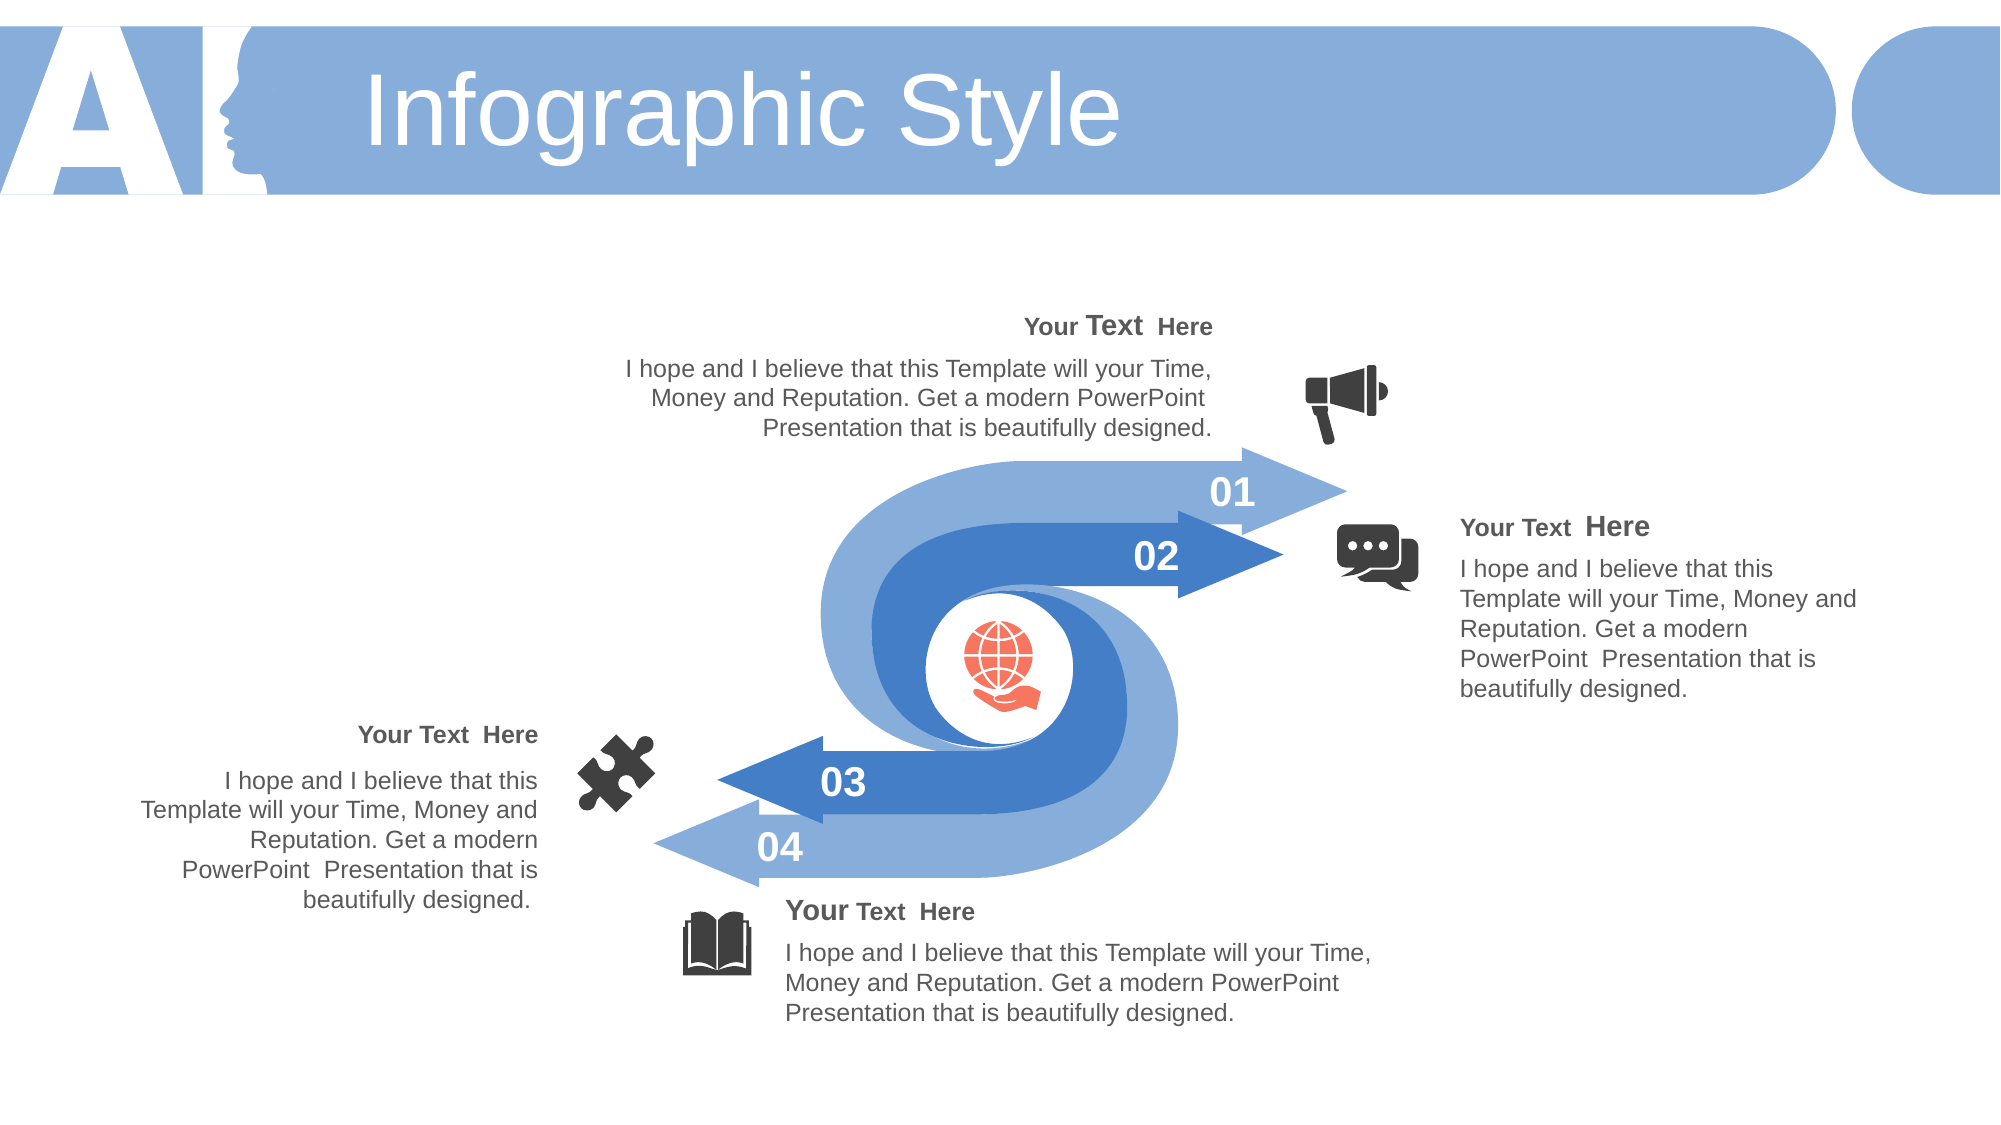

Infographic Style
Your Text  Here
I hope and I believe that this Template will your Time, Money and Reputation. Get a modern PowerPoint  Presentation that is beautifully designed.

01
Your Text  Here
I hope and I believe that this Template will your Time, Money and Reputation. Get a modern PowerPoint  Presentation that is beautifully designed.

02

Your Text  Here
I hope and I believe that this Template will your Time, Money and Reputation. Get a modern PowerPoint  Presentation that is beautifully designed.

03
04
Your Text  Here
I hope and I believe that this Template will your Time, Money and Reputation. Get a modern PowerPoint  Presentation that is beautifully designed.